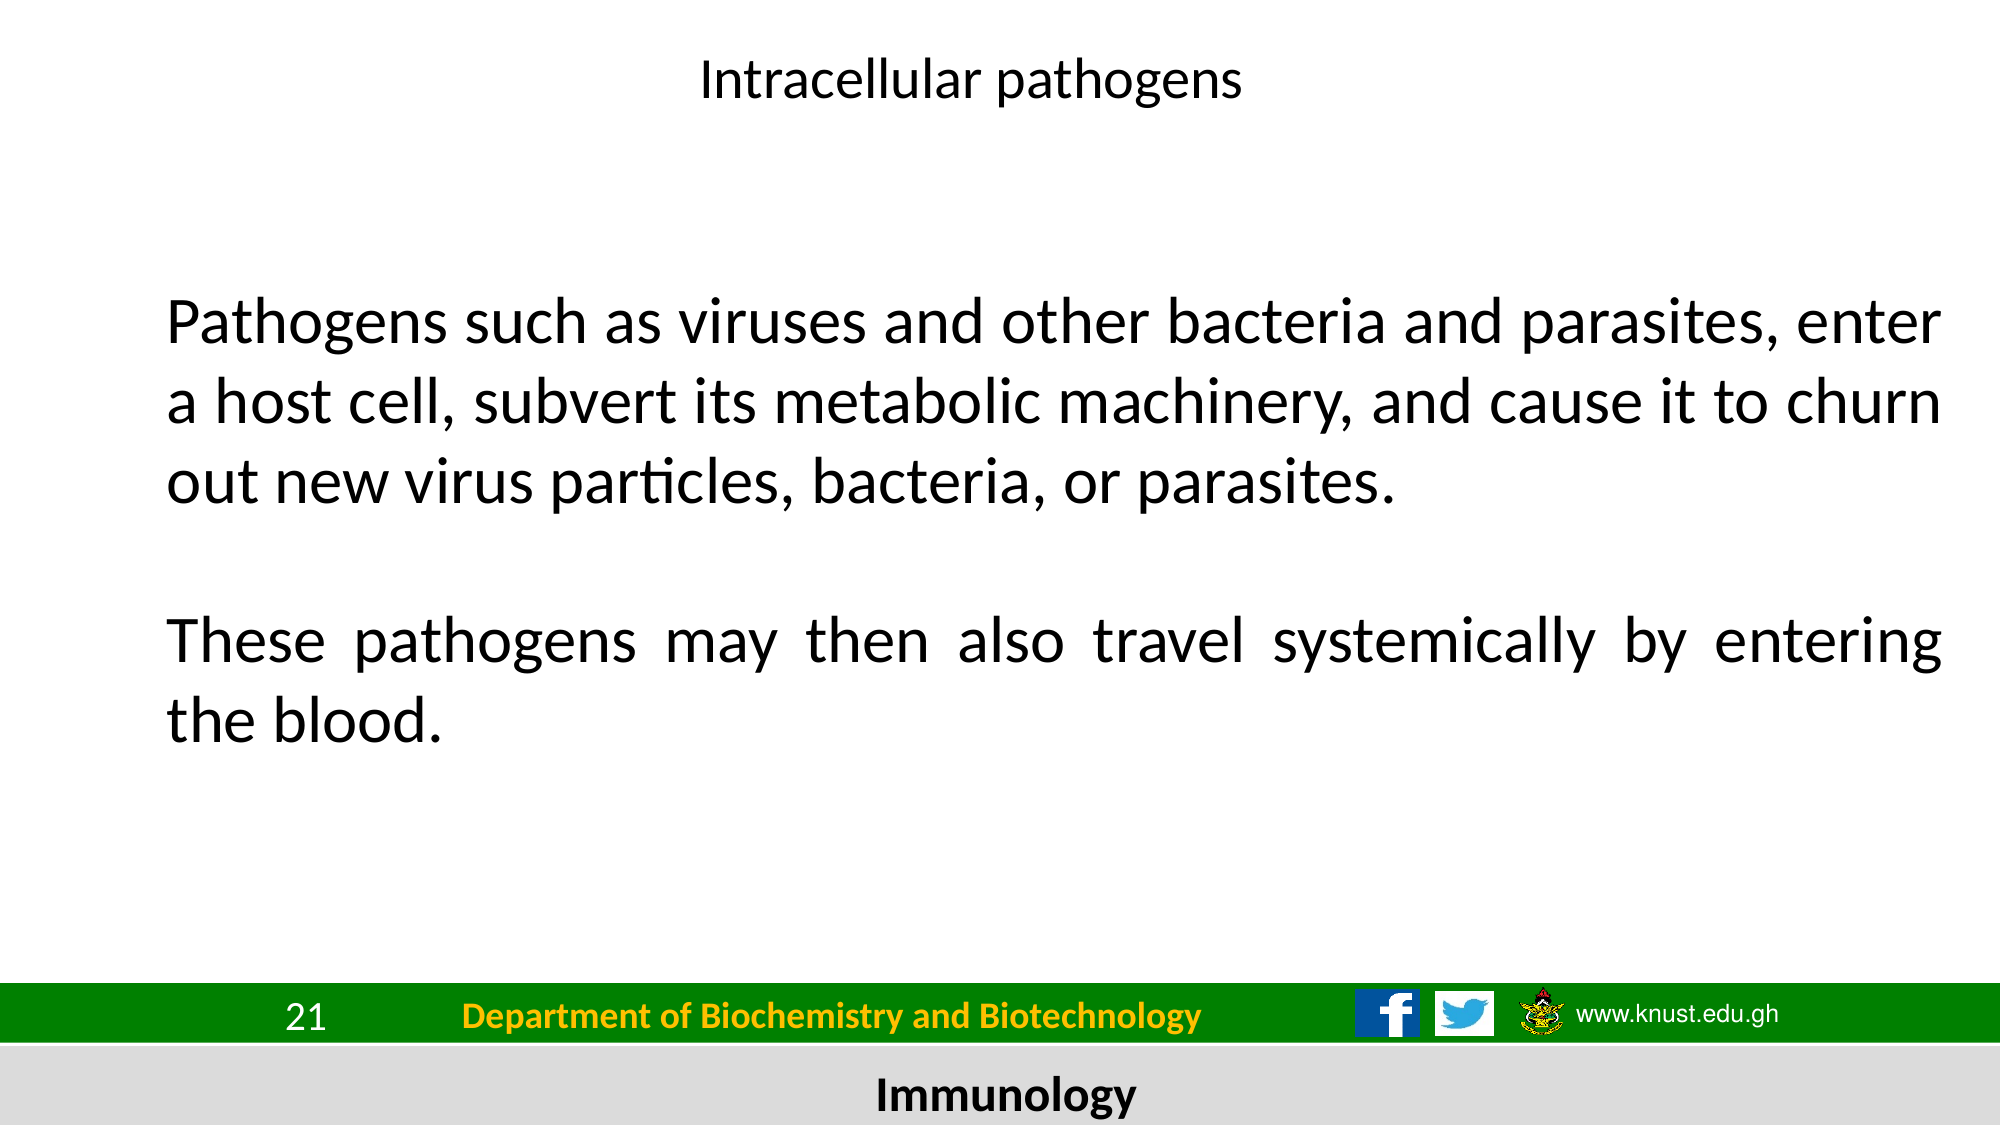

# Intracellular pathogens

Pathogens such as viruses and other bacteria and parasites, enter a host cell, subvert its metabolic machinery, and cause it to churn out new virus particles, bacteria, or parasites.

These pathogens may then also travel systemically by entering the blood.

Department of Biochemistry and Biotechnology
21
Immunology